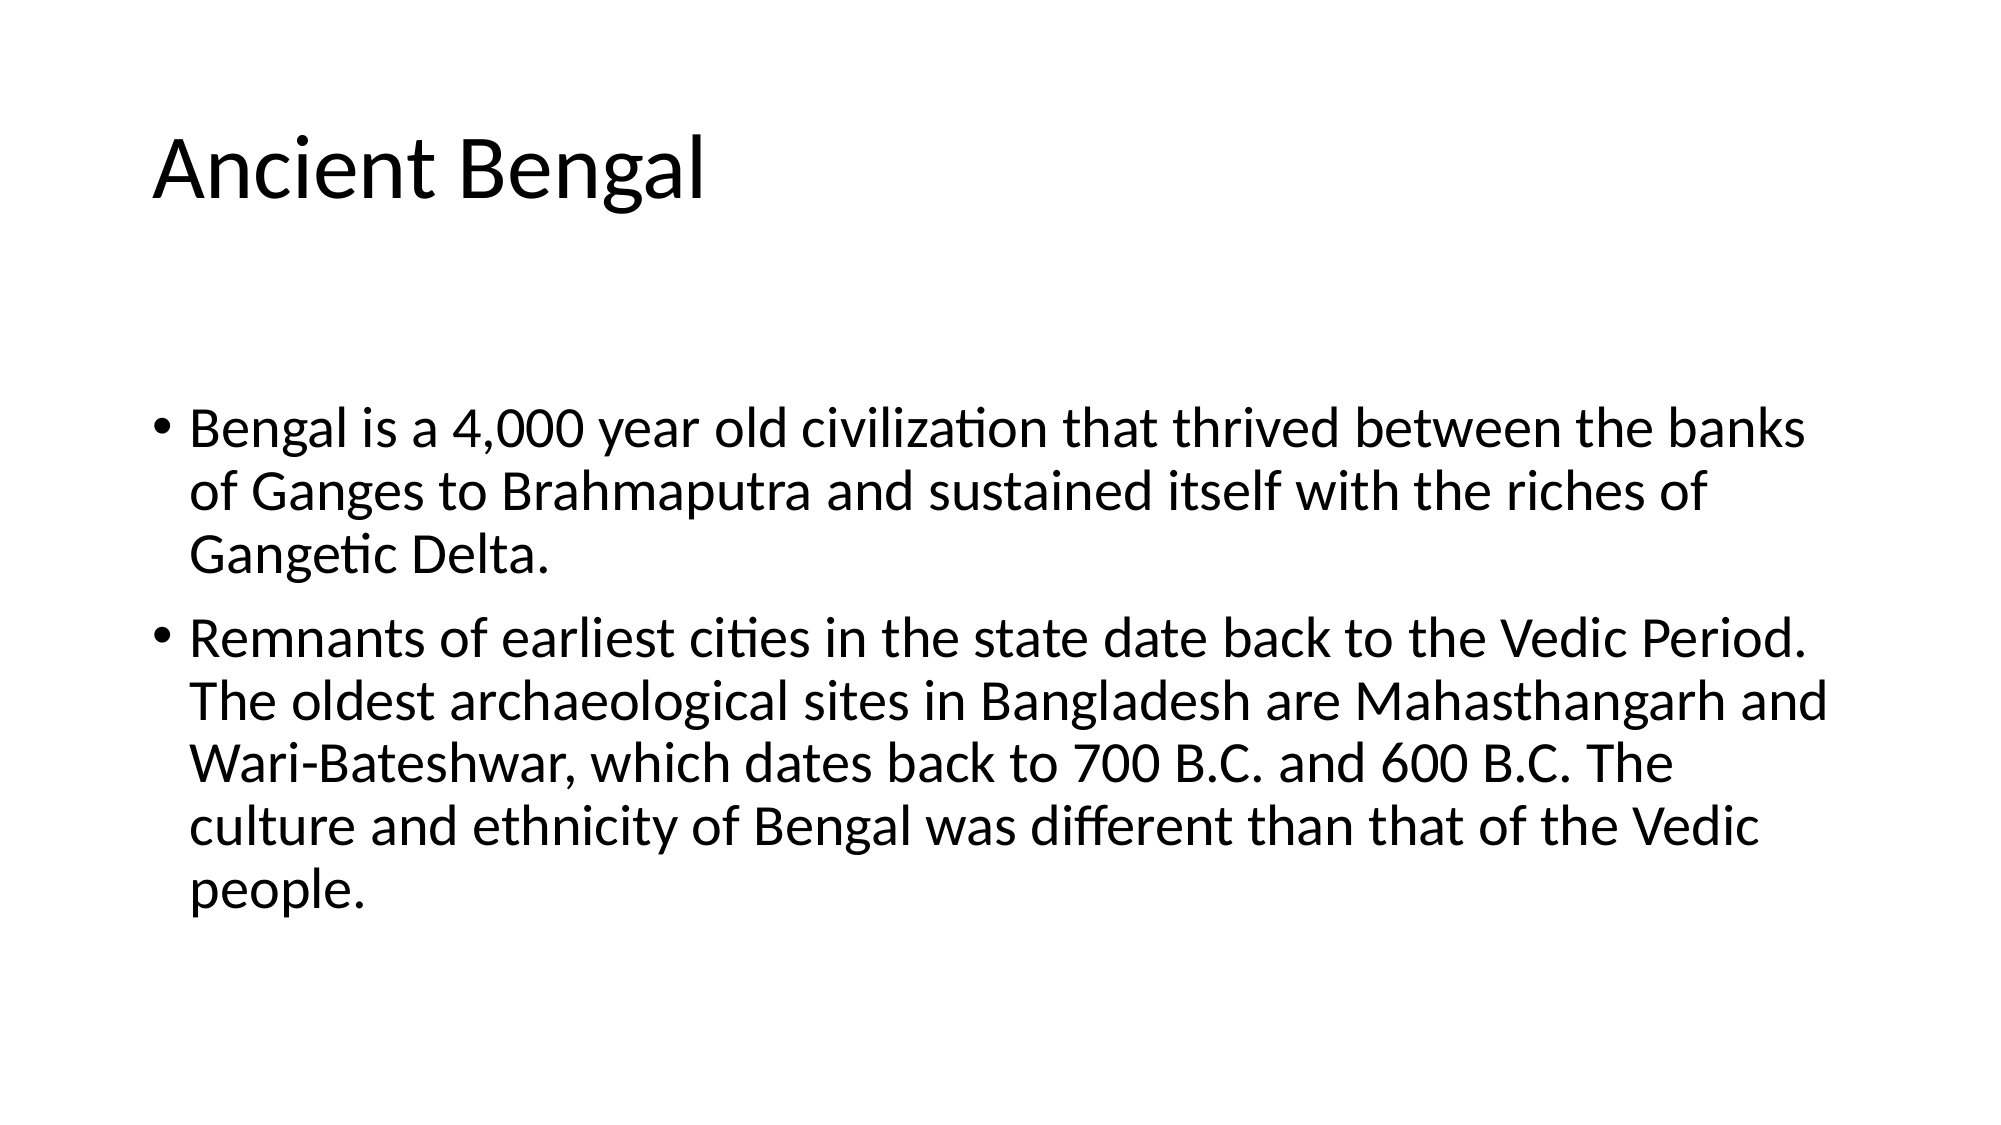

# Ancient Bengal

Bengal is a 4,000 year old civilization that thrived between the banks of Ganges to Brahmaputra and sustained itself with the riches of Gangetic Delta.
Remnants of earliest cities in the state date back to the Vedic Period. The oldest archaeological sites in Bangladesh are Mahasthangarh and Wari-Bateshwar, which dates back to 700 B.C. and 600 B.C. The culture and ethnicity of Bengal was different than that of the Vedic people.